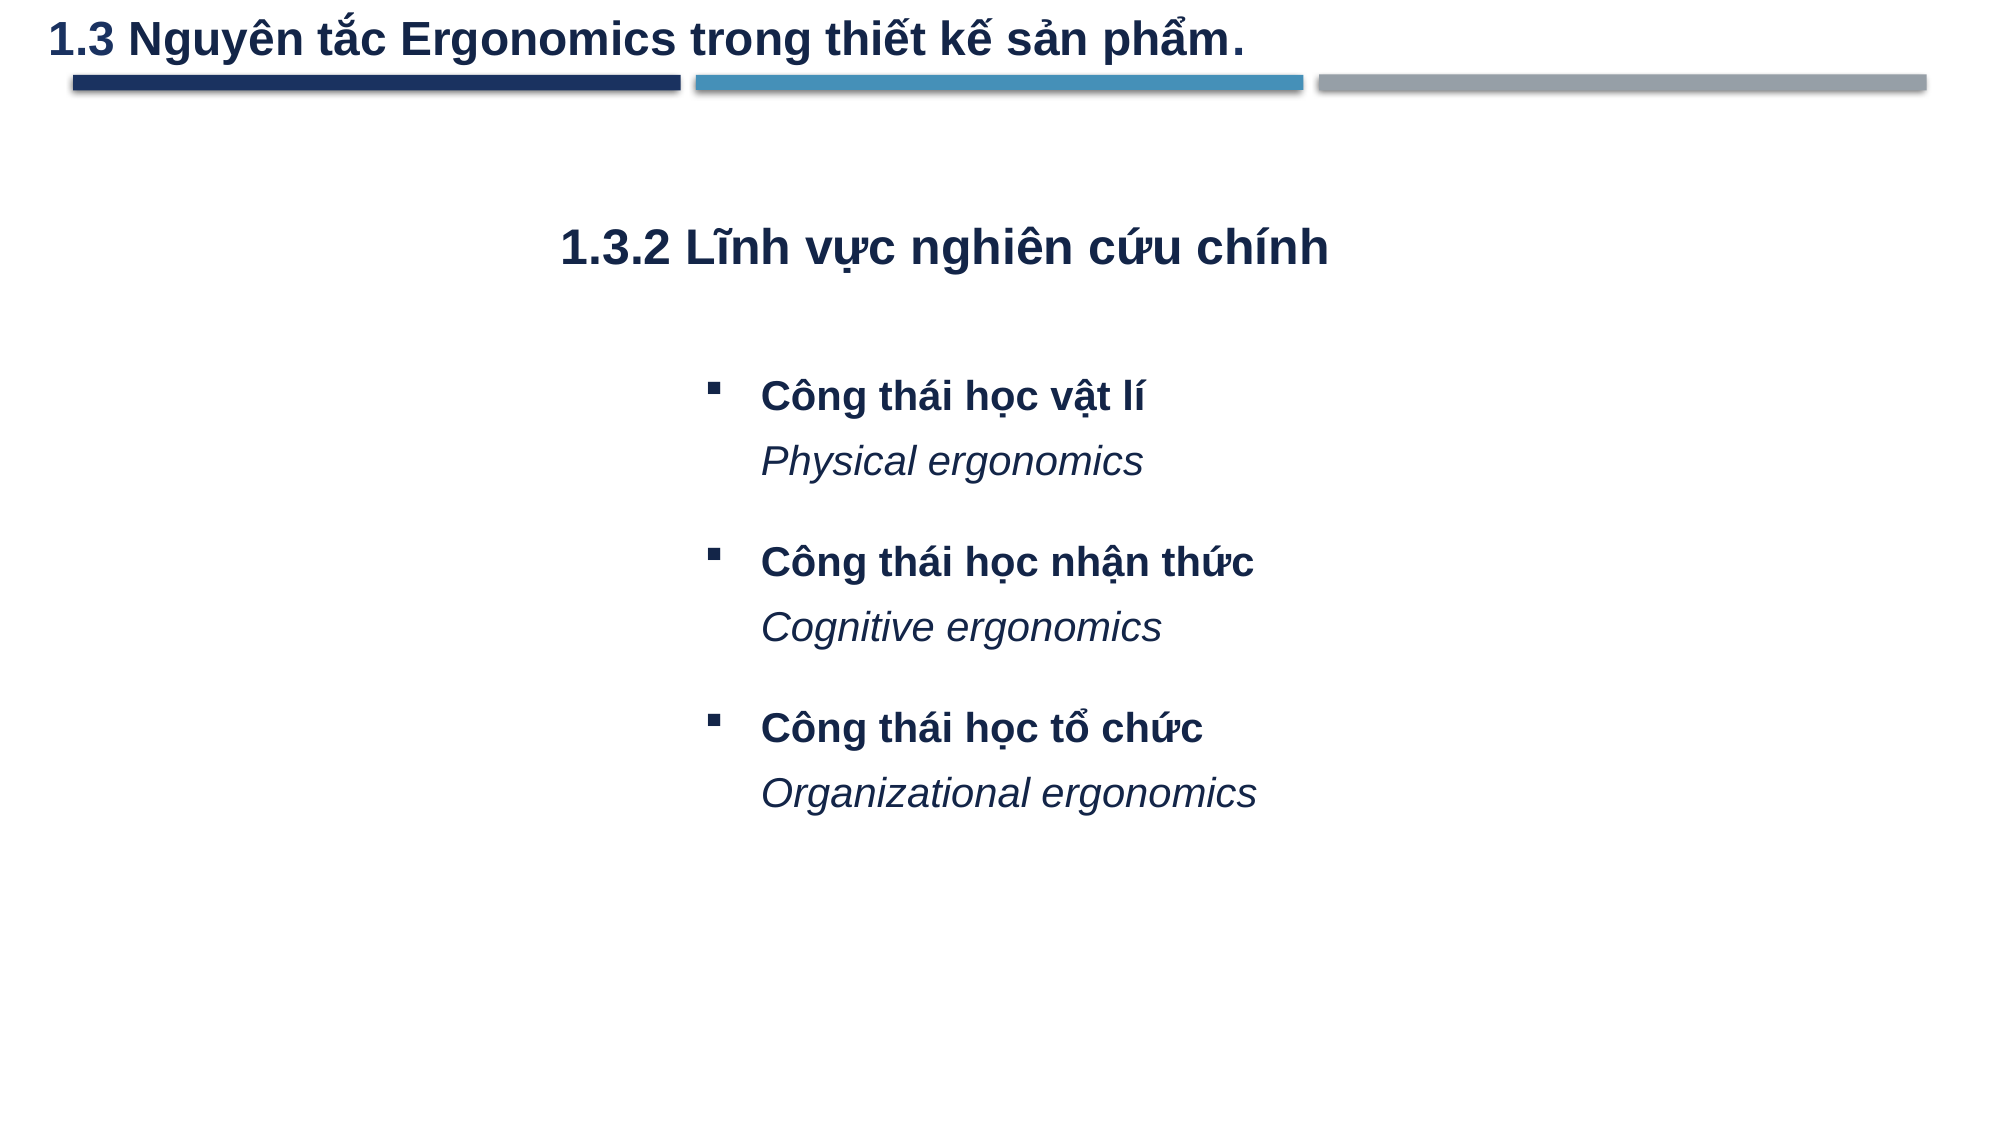

1.3 Nguyên tắc Ergonomics trong thiết kế sản phẩm.
1.3.2 Lĩnh vực nghiên cứu chính
Công thái học vật lí Physical ergonomics
Công thái học nhận thức Cognitive ergonomics
Công thái học tổ chức Organizational ergonomics